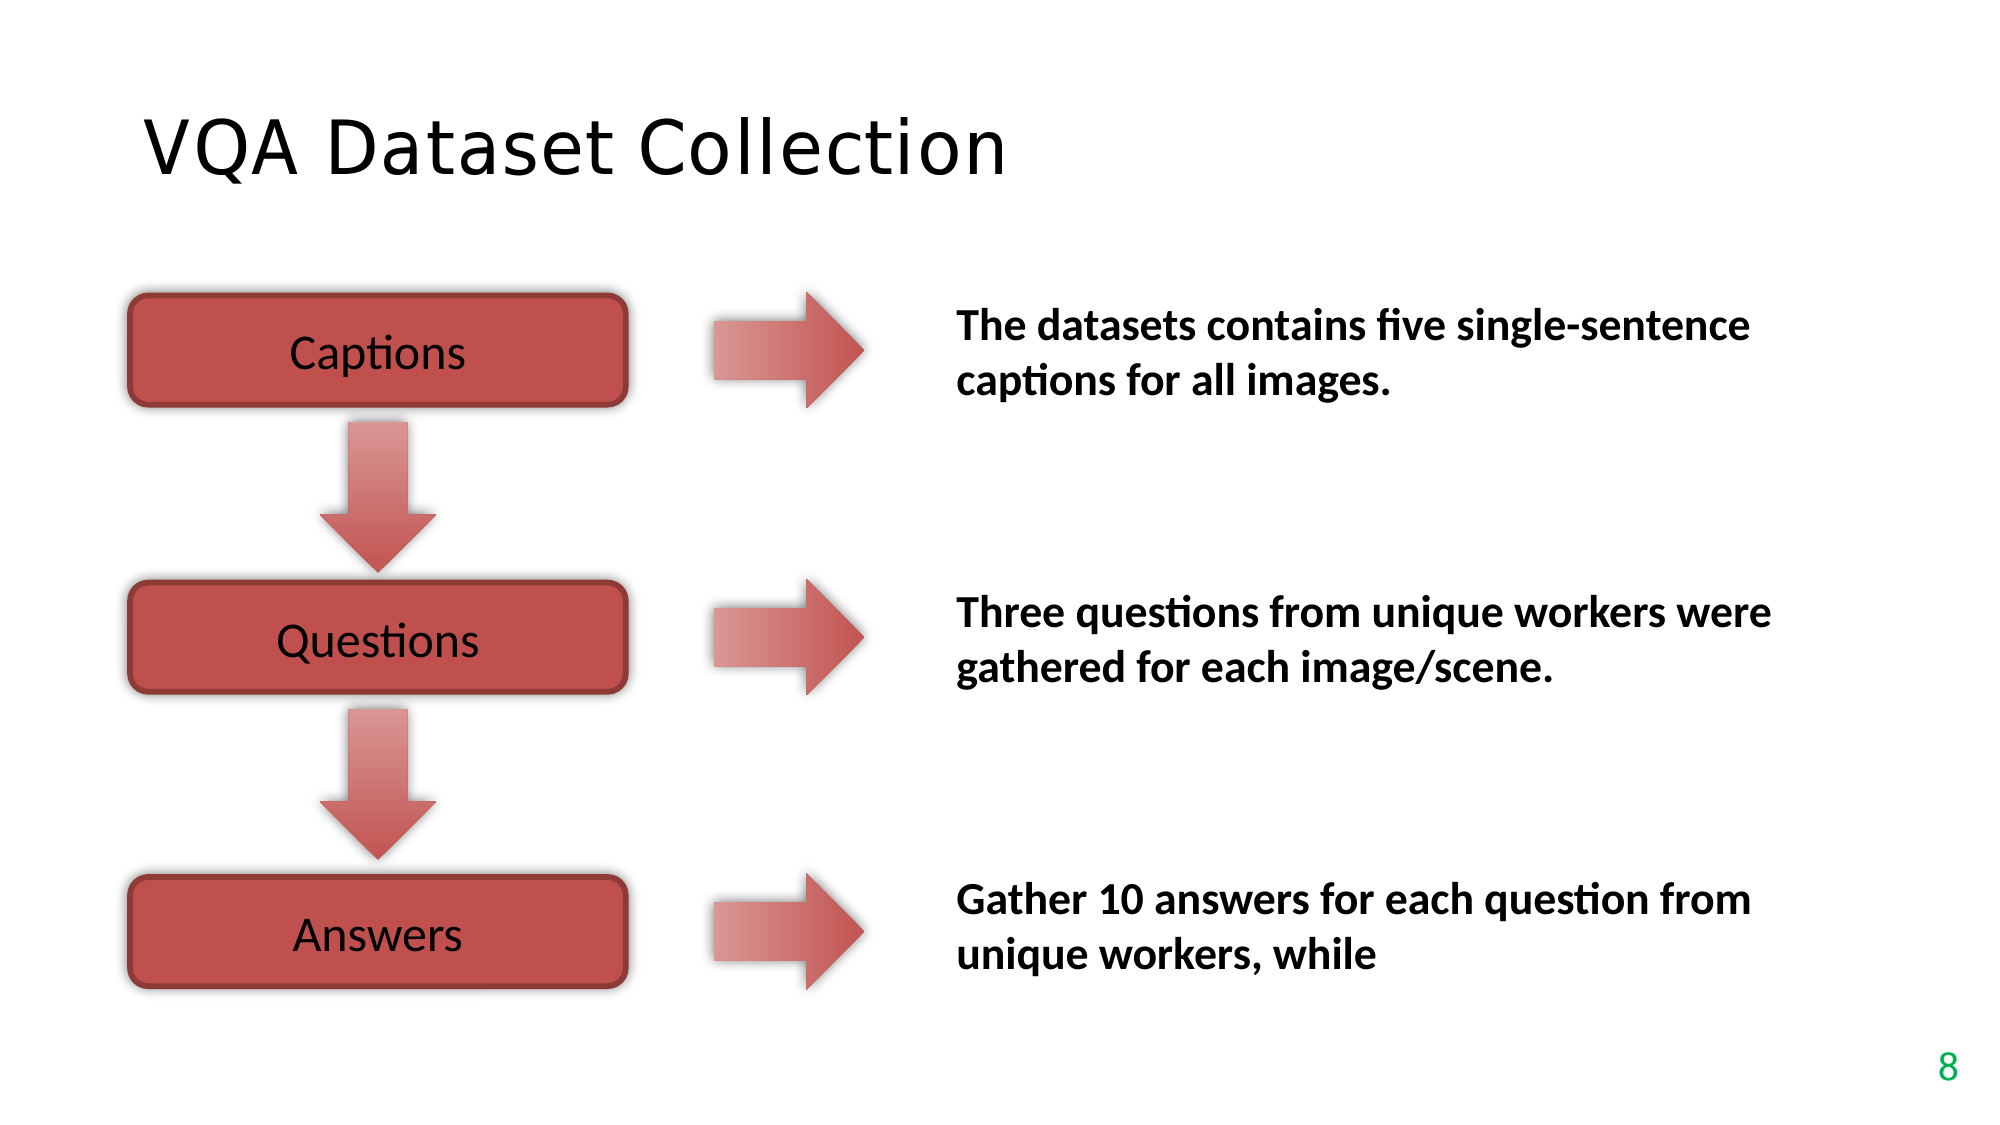

#
VQA Dataset Collection

The datasets contains five single-sentence captions for all images.
Captions

Three questions from unique workers were gathered for each image/scene.
Questions

Gather 10 answers for each question from unique workers, while
Answers
8